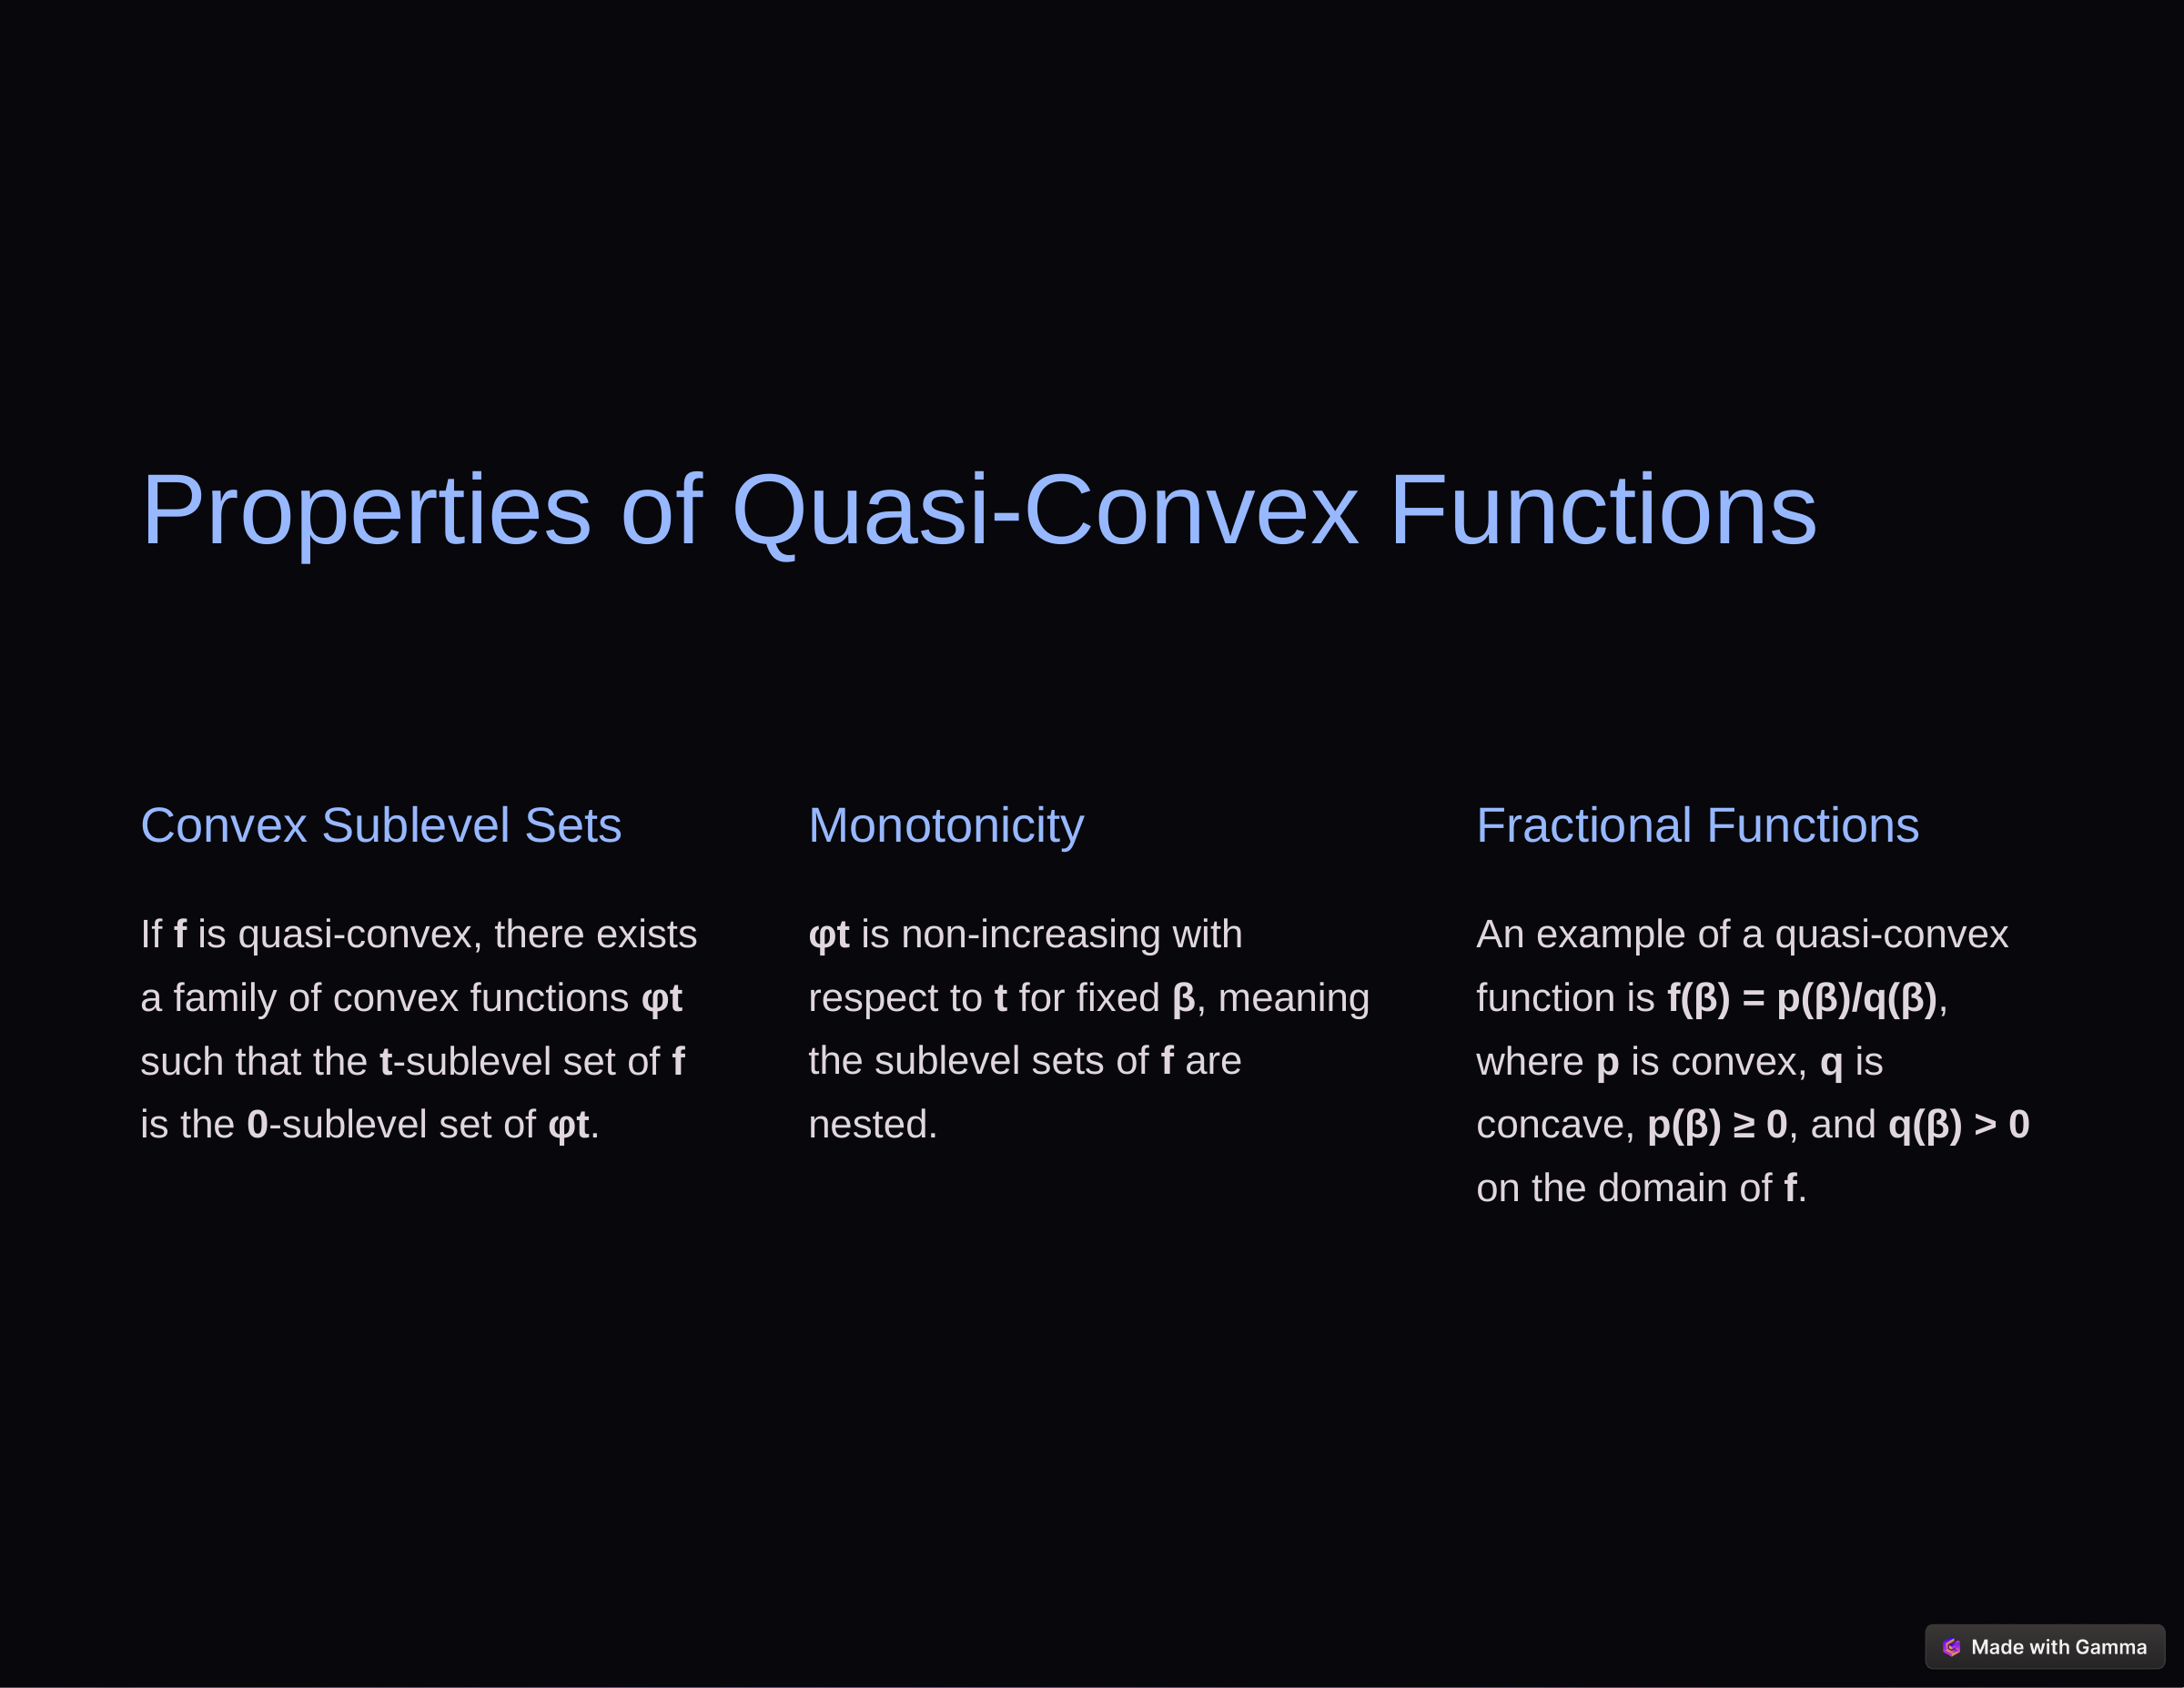

Properties of Quasi-Convex Functions
Convex Sublevel Sets
Monotonicity
Fractional Functions
If f is quasi-convex, there exists a family of convex functions φt such that the t-sublevel set of f is the 0-sublevel set of φt.
φt is non-increasing with respect to t for fixed β, meaning the sublevel sets of f are nested.
An example of a quasi-convex function is f(β) = p(β)/q(β), where p is convex, q is concave, p(β) ≥ 0, and q(β) > 0 on the domain of f.